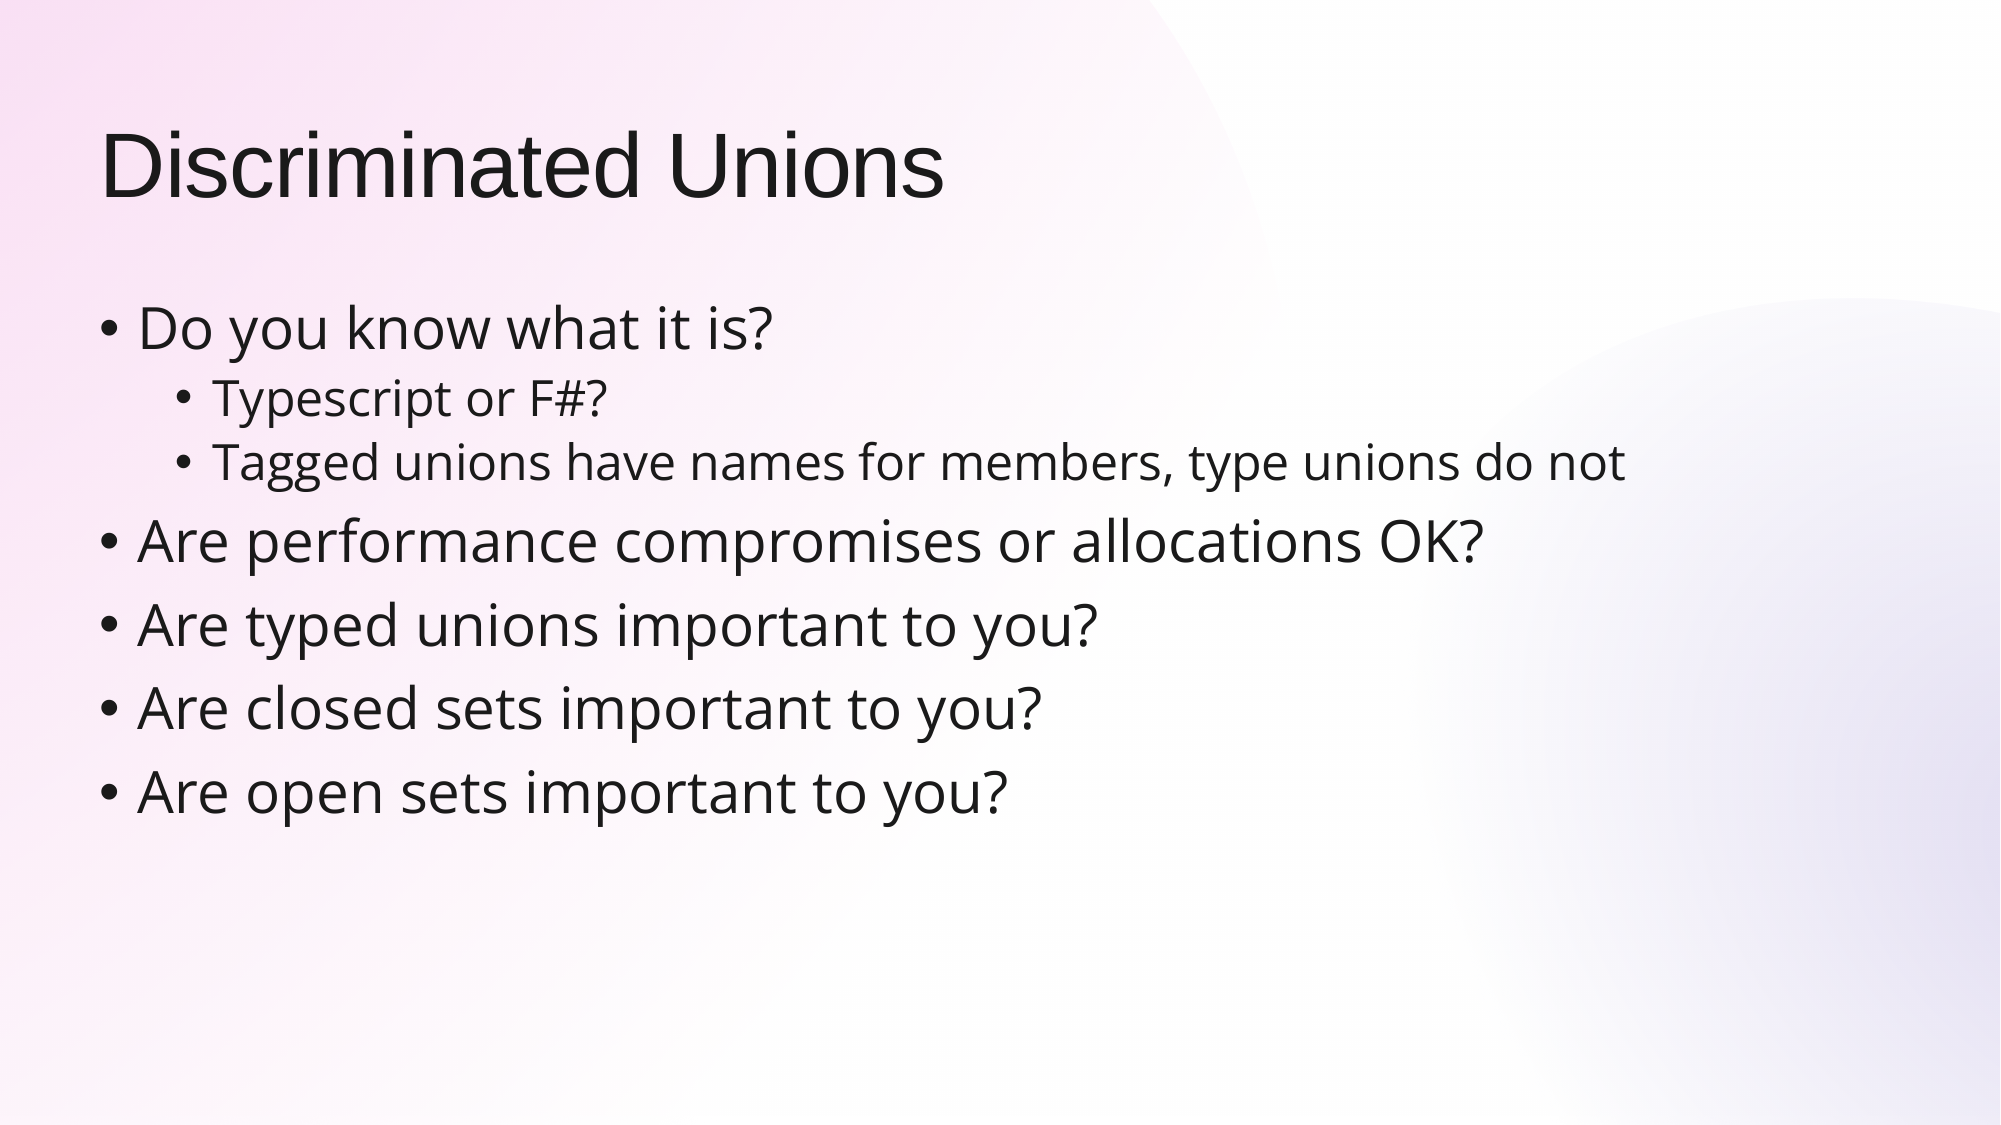

# Discriminated Unions
Do you know what it is?
Typescript or F#?
Tagged unions have names for members, type unions do not
Are performance compromises or allocations OK?
Are typed unions important to you?
Are closed sets important to you?
Are open sets important to you?